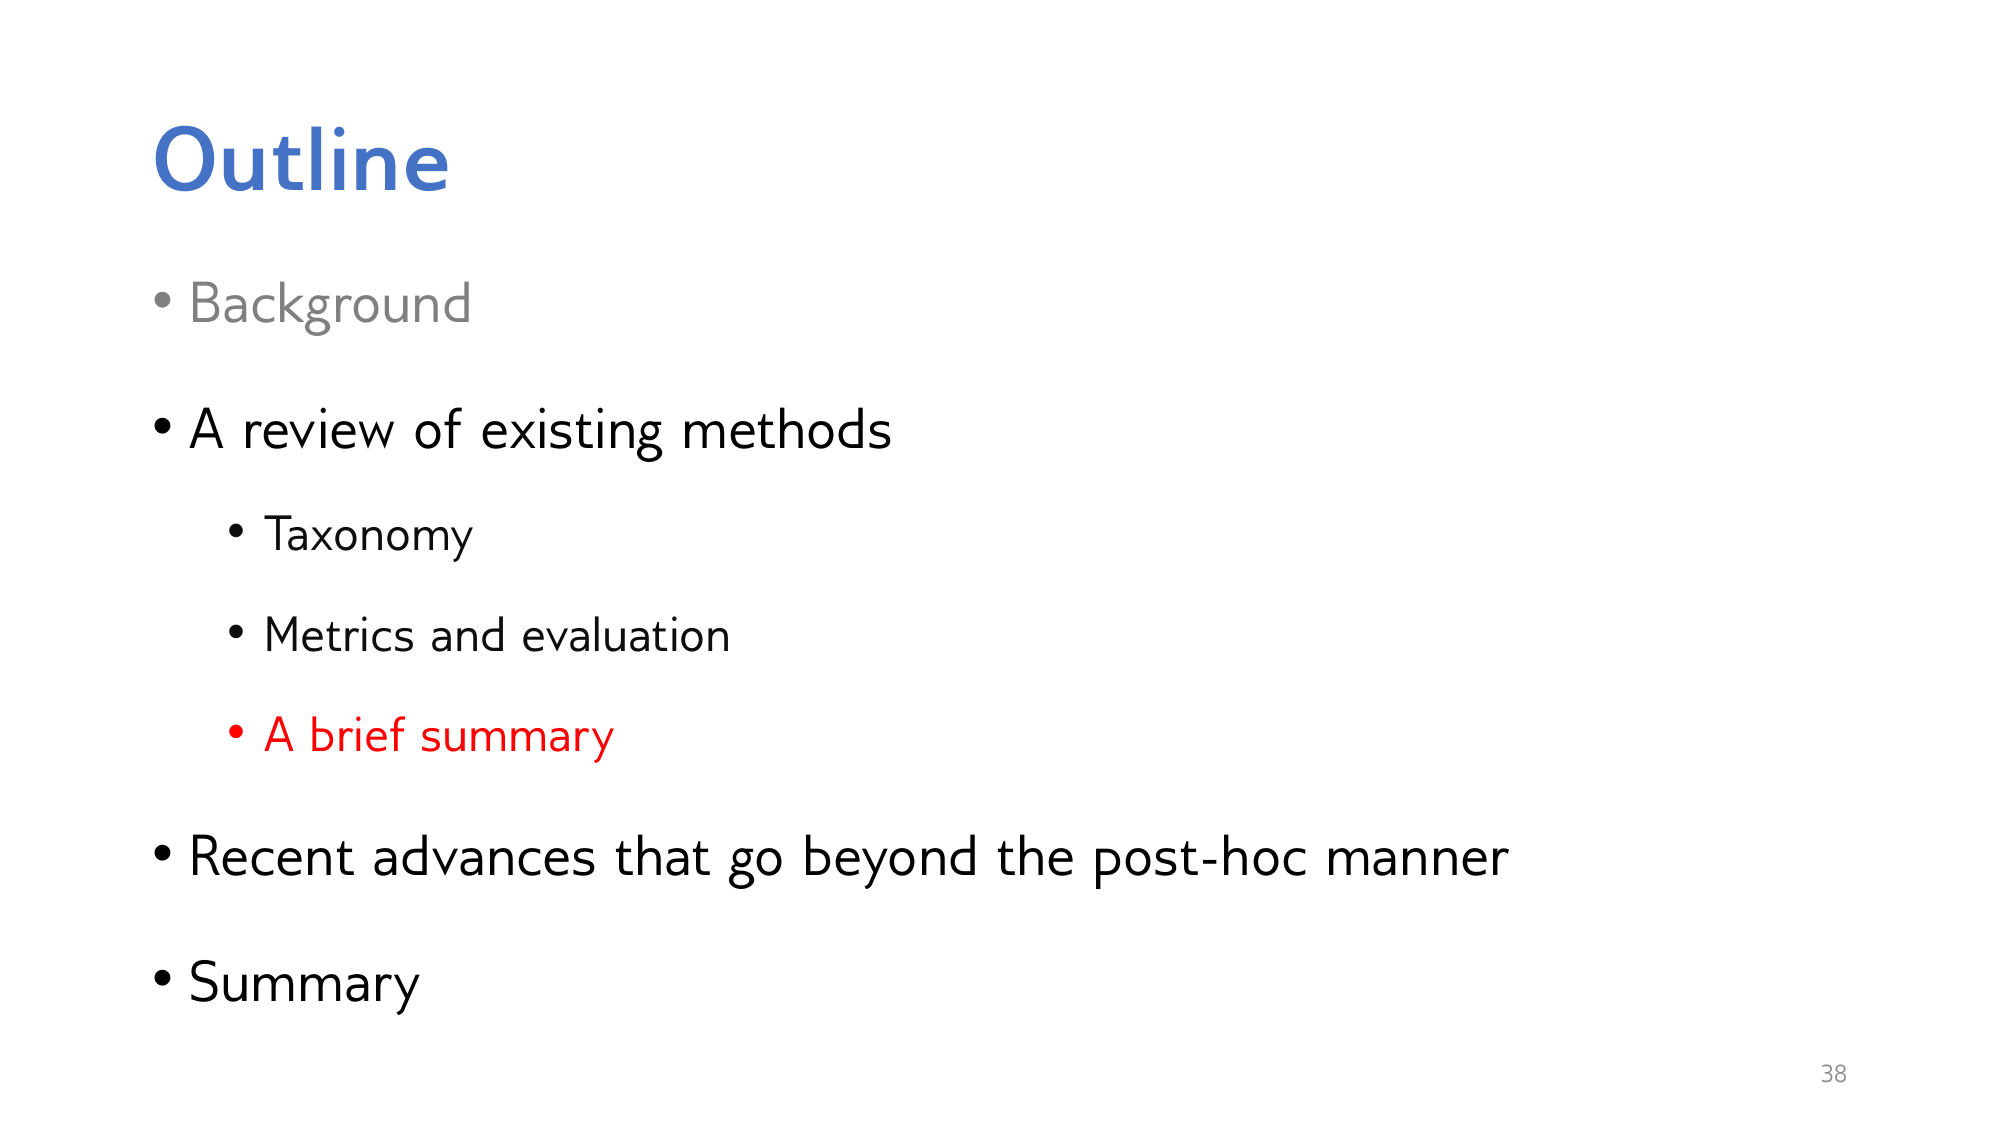

# Outline
Background
A review of existing methods
Taxonomy
Metrics and evaluation
A brief summary
Recent advances that go beyond the post-hoc manner
Summary

38